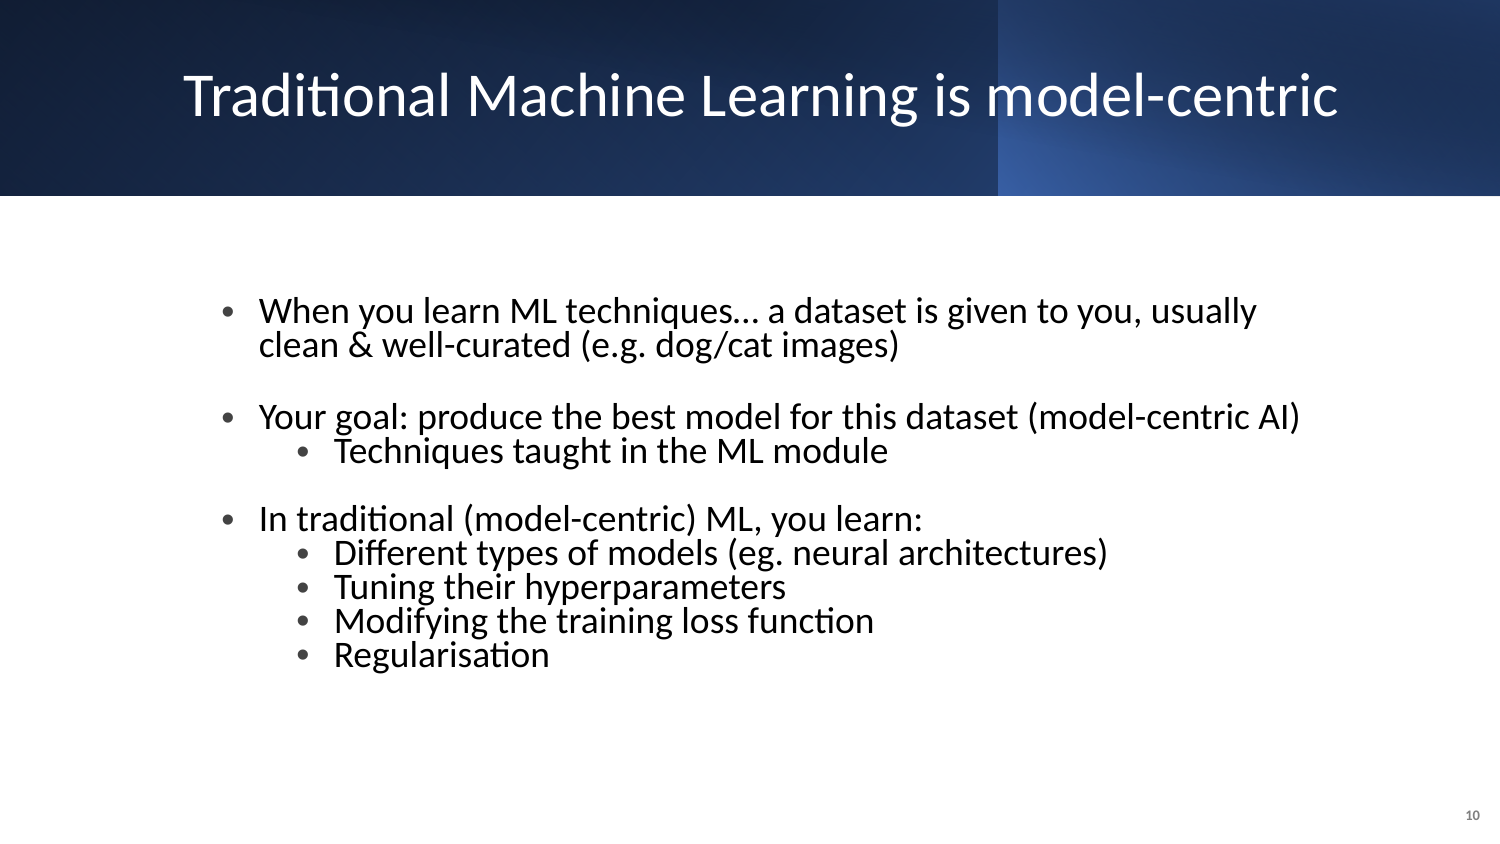

# Traditional Machine Learning is model-centric
When you learn ML techniques… a dataset is given to you, usually   clean & well-curated (e.g. dog/cat images)
Your goal: produce the best model for this dataset (model-centric AI)
Techniques taught in the ML module
In traditional (model-centric) ML, you learn:
Different types of models (eg. neural architectures)
Tuning their hyperparameters
Modifying the training loss function
Regularisation
10